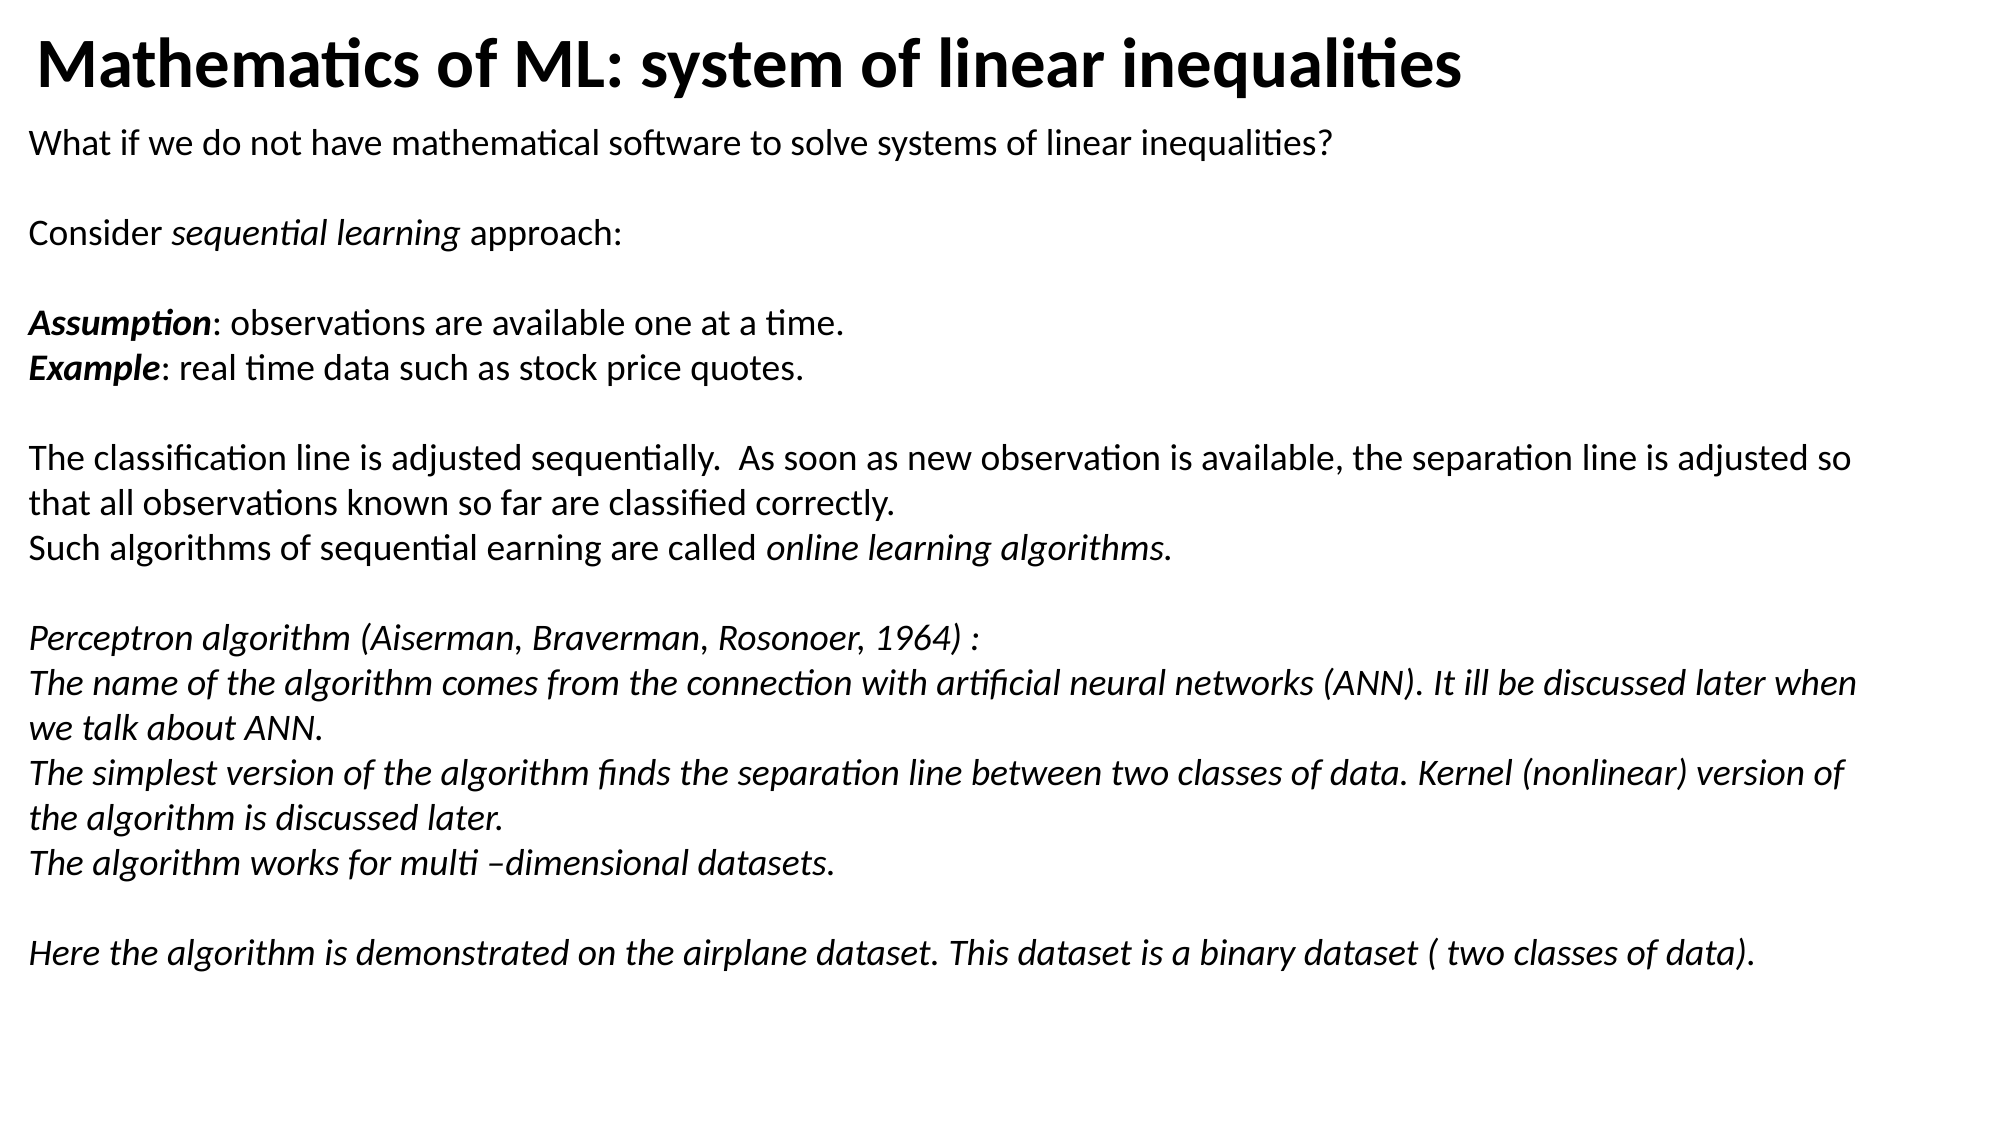

Mathematics of ML: system of linear inequalities
What if we do not have mathematical software to solve systems of linear inequalities?

Consider sequential learning approach:

Assumption: observations are available one at a time.
Example: real time data such as stock price quotes.

The classification line is adjusted sequentially.  As soon as new observation is available, the separation line is adjusted so that all observations known so far are classified correctly.
Such algorithms of sequential earning are called online learning algorithms.

Perceptron algorithm (Aiserman, Braverman, Rosonoer, 1964) :
The name of the algorithm comes from the connection with artificial neural networks (ANN). It ill be discussed later when we talk about ANN.
The simplest version of the algorithm finds the separation line between two classes of data. Kernel (nonlinear) version of the algorithm is discussed later.
The algorithm works for multi –dimensional datasets.

Here the algorithm is demonstrated on the airplane dataset. This dataset is a binary dataset ( two classes of data).